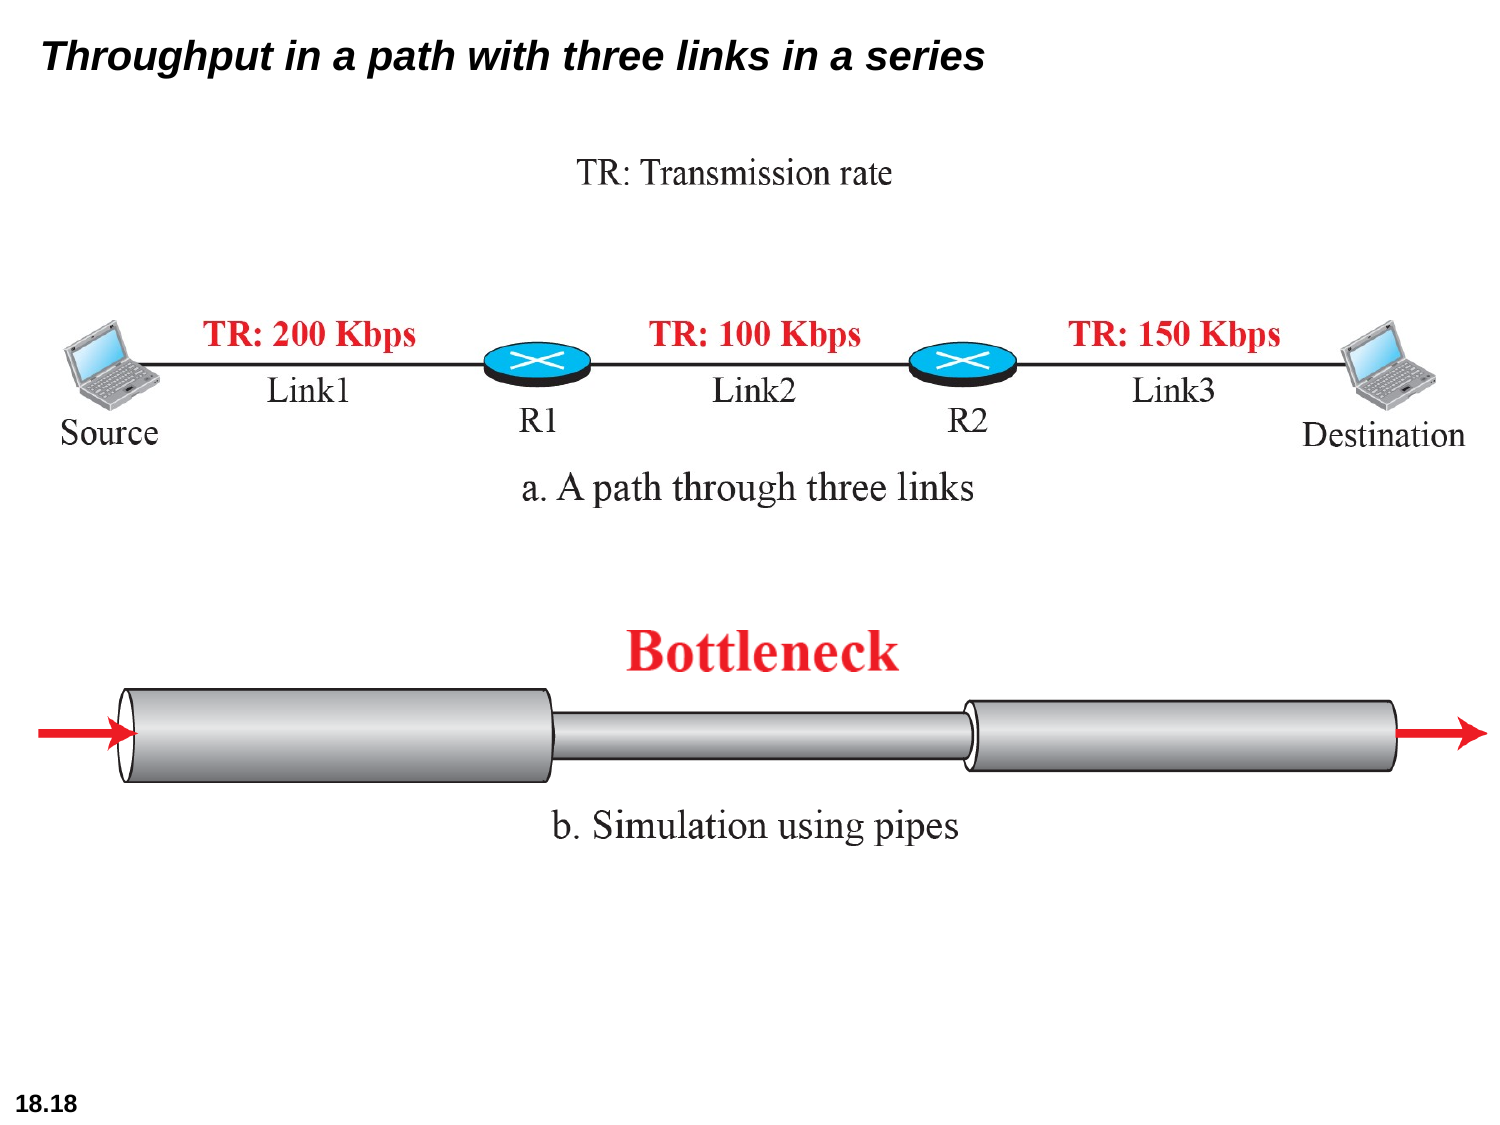

# Throughput in a path with three links in a series

18.18